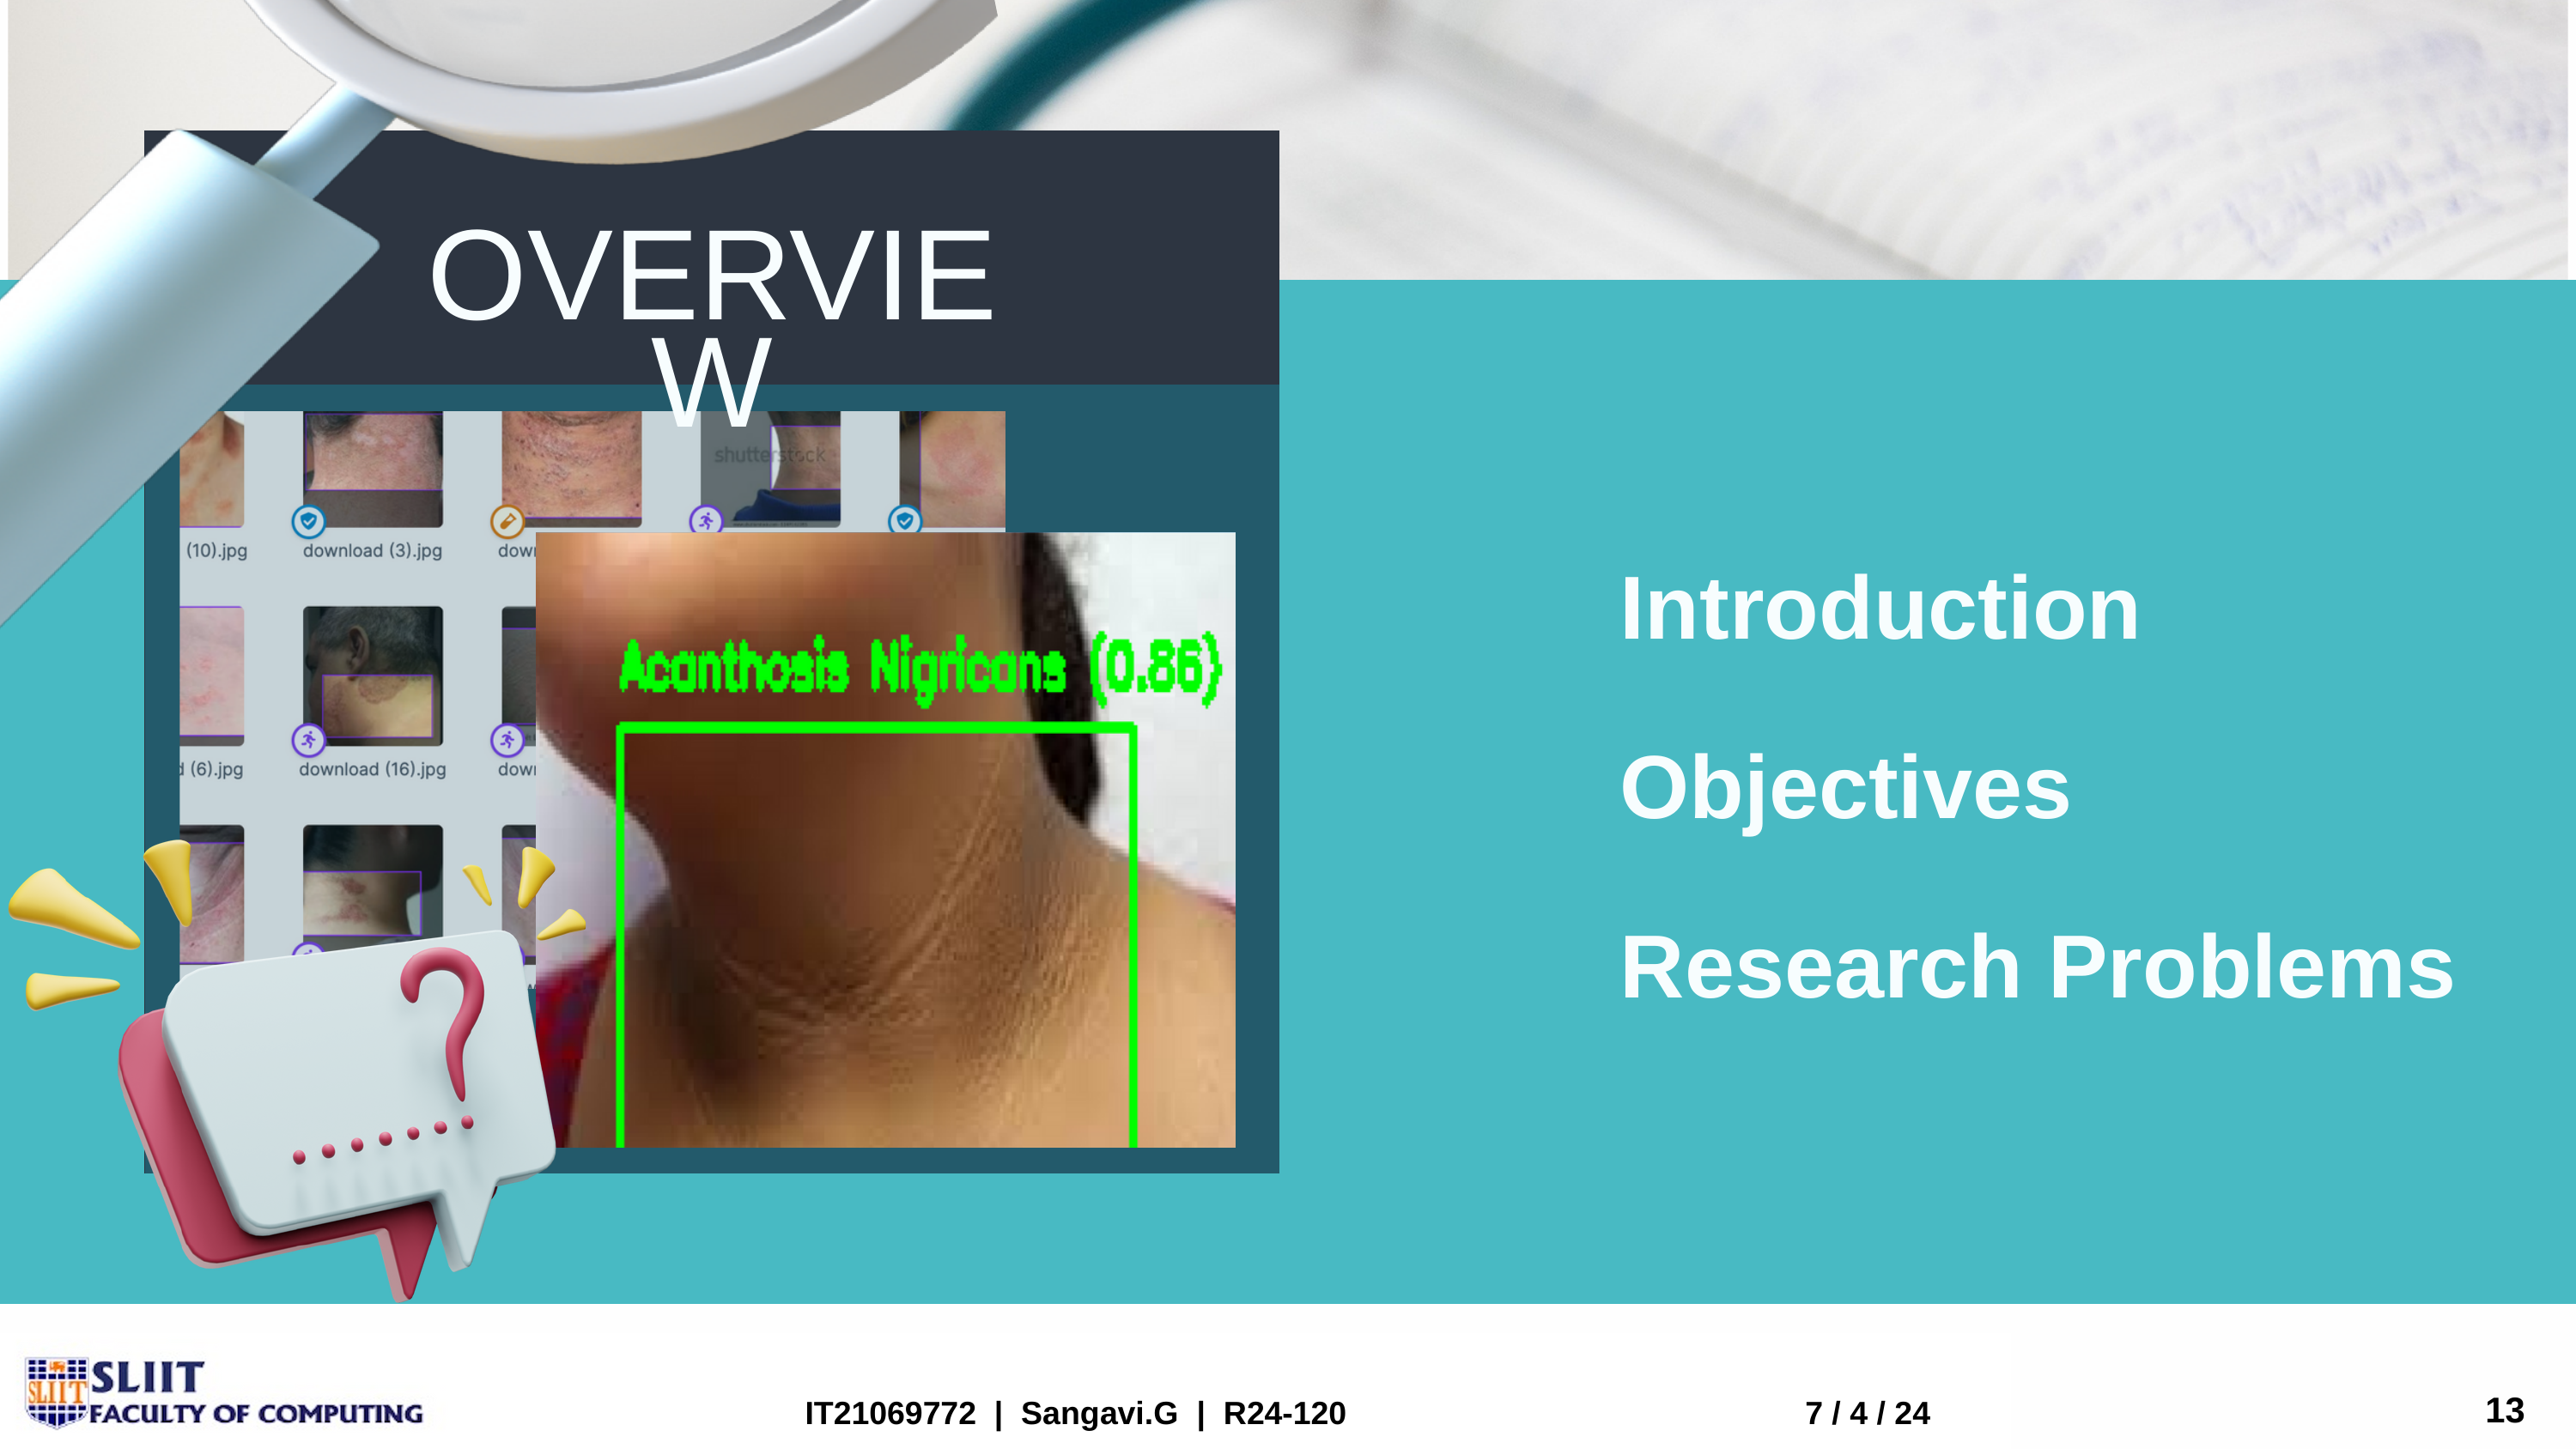

OVERVIEW

Introduction
Objectives
Research Problems

13
IT21069772  |  Sangavi.G  |  R24-120
7 / 4 / 24